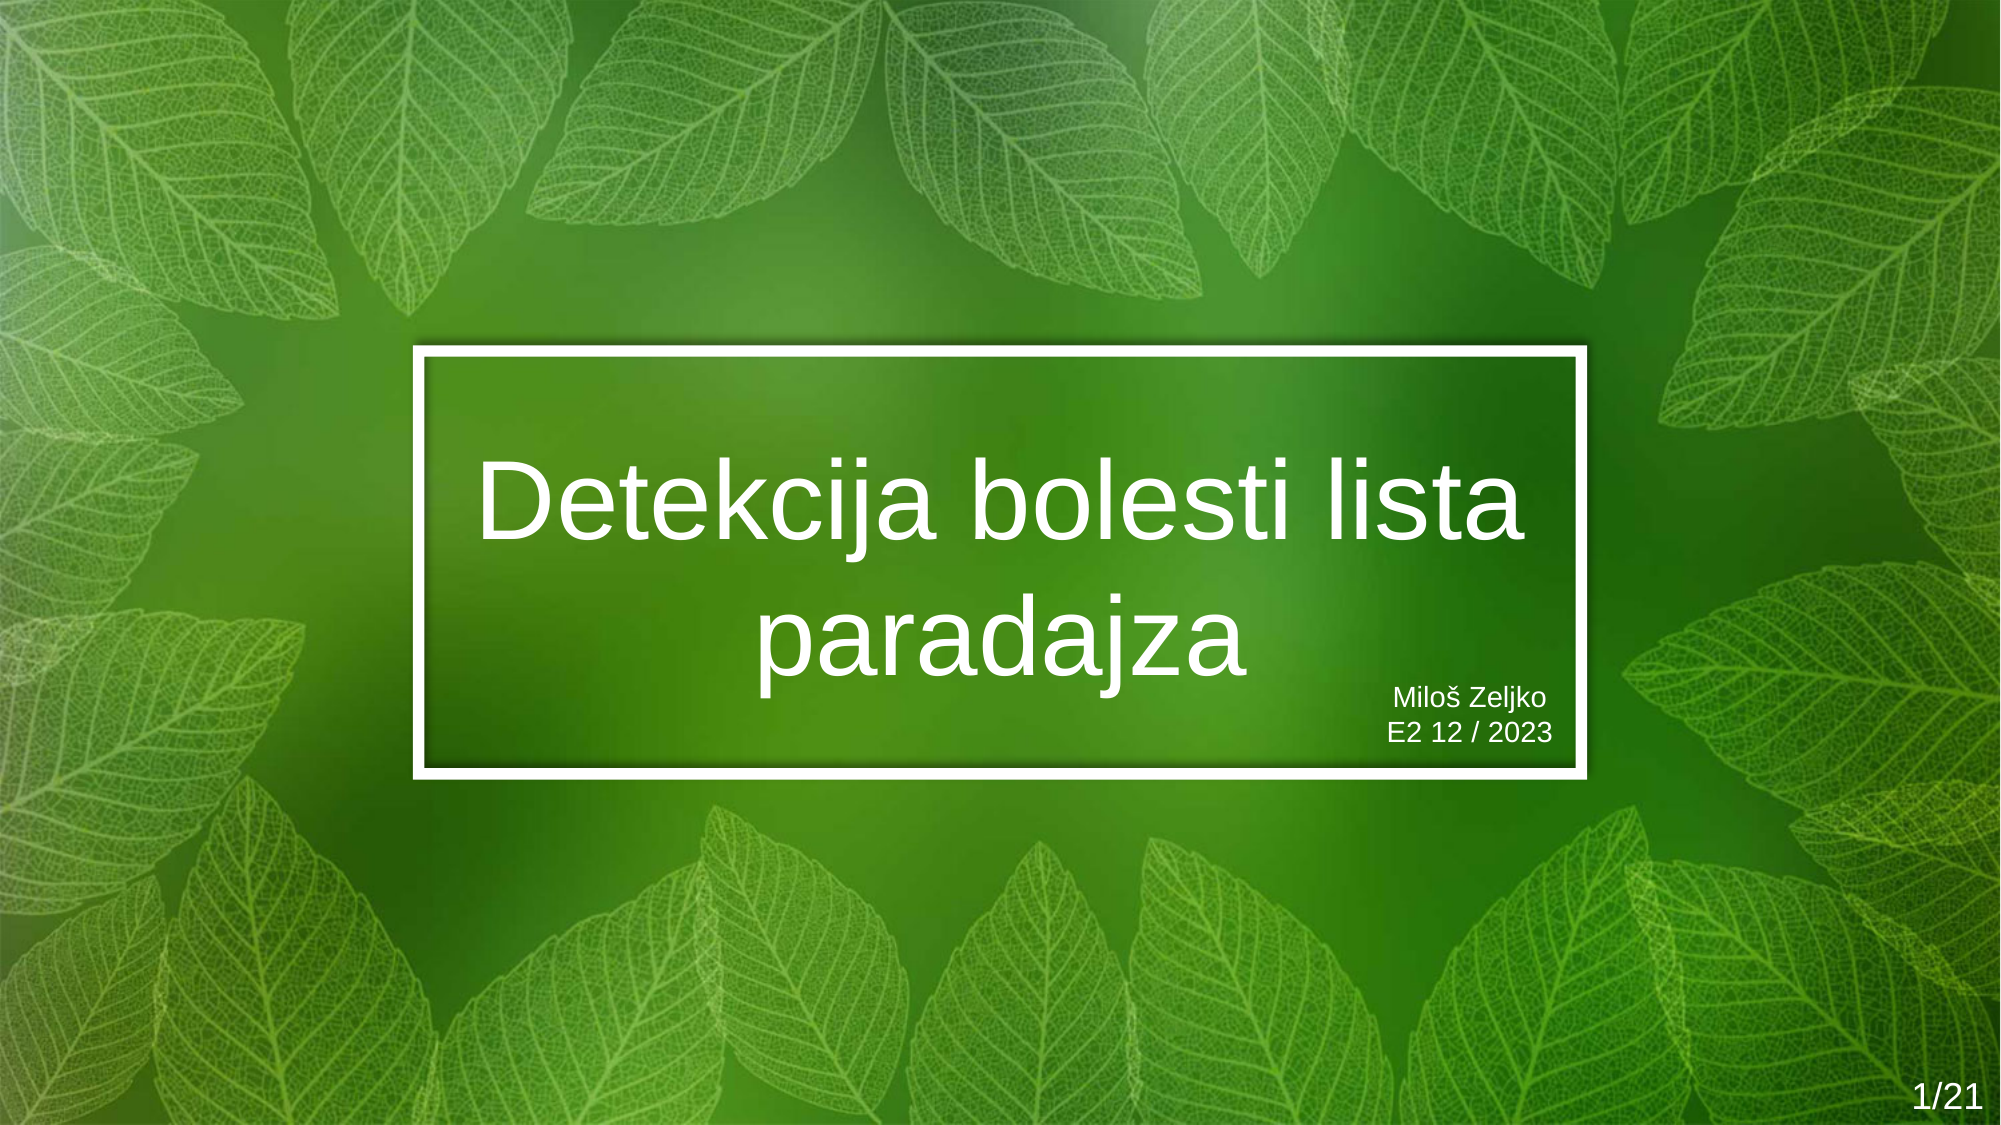

Detekcija bolesti lista paradajza
Miloš Zeljko
E2 12 / 2023
1/21